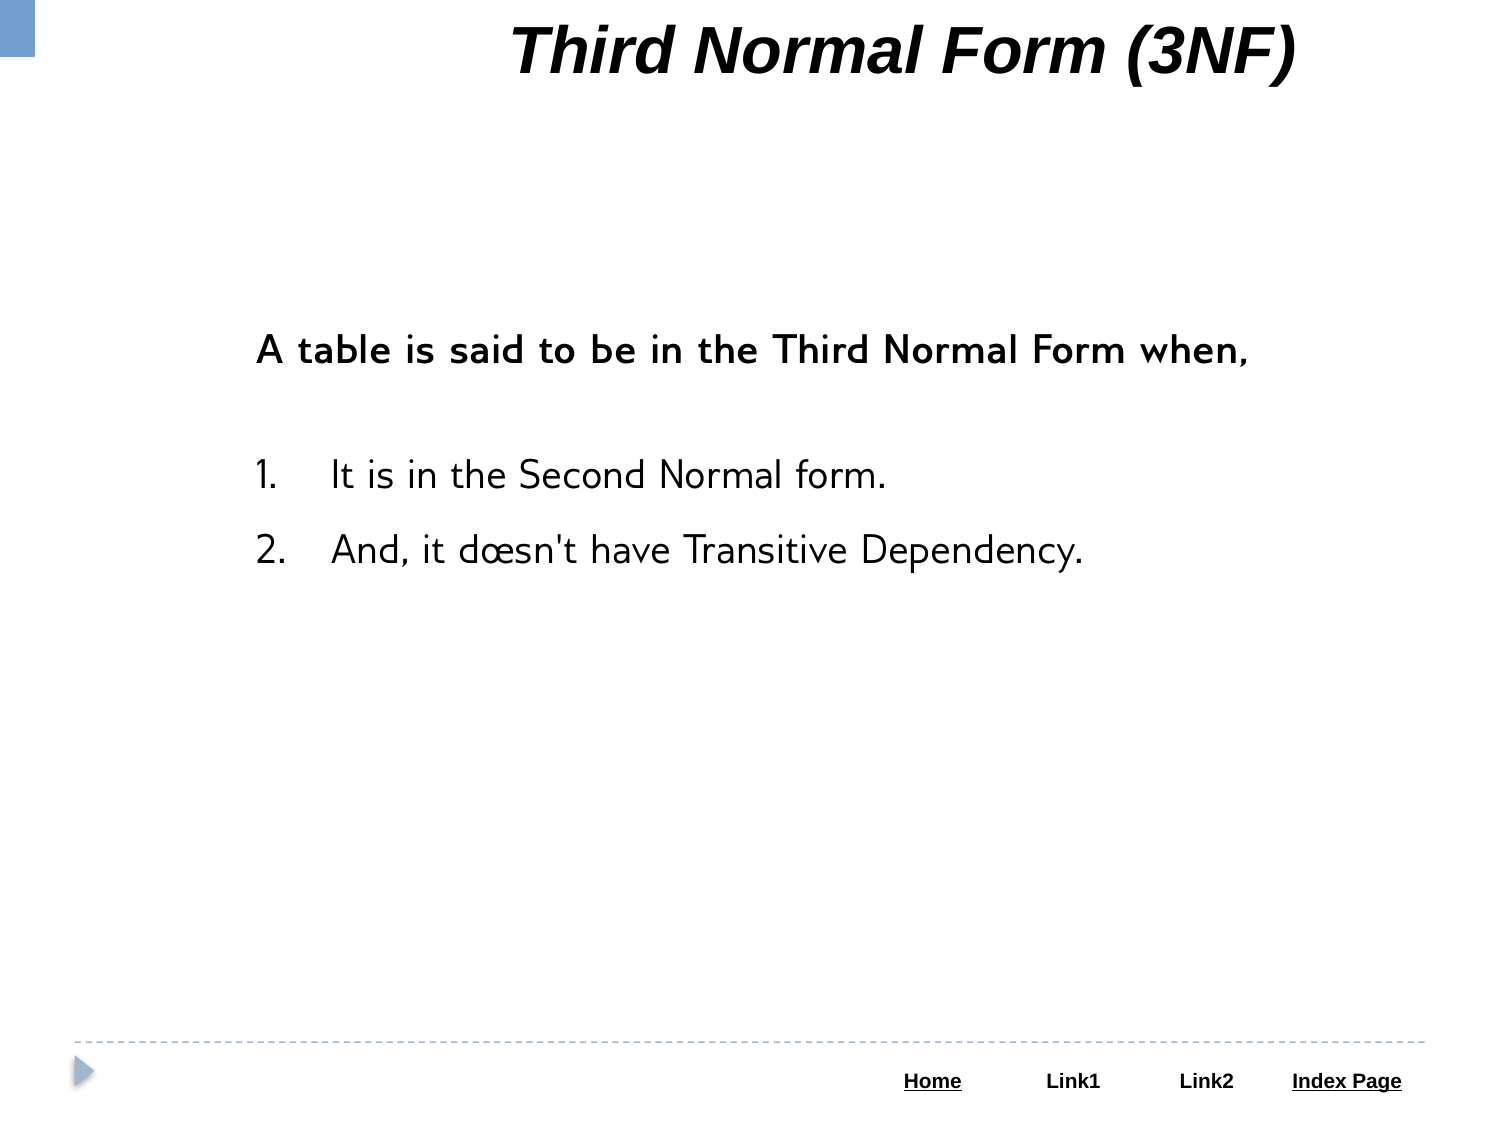

Third Normal Form (3NF)
A table is said to be in the Third Normal Form when,

It is in the Second Normal form.
And, it doesn't have Transitive Dependency.